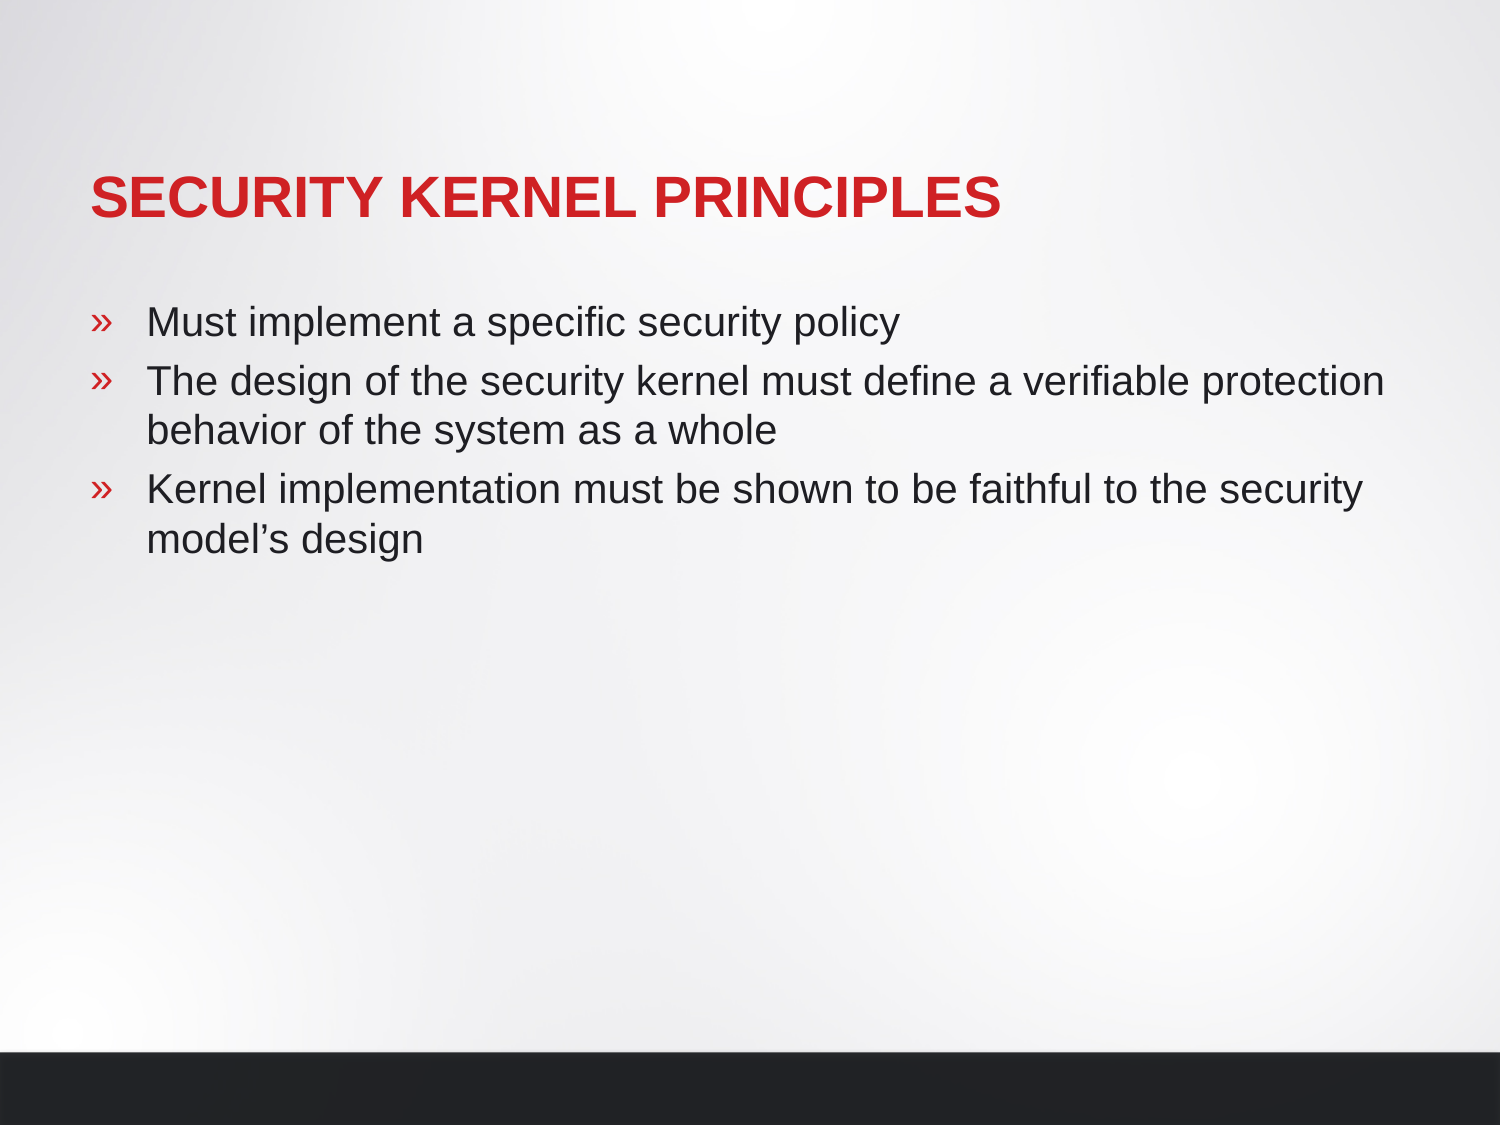

# Security Kernel Principles
Must implement a specific security policy
The design of the security kernel must define a verifiable protection behavior of the system as a whole
Kernel implementation must be shown to be faithful to the security model’s design